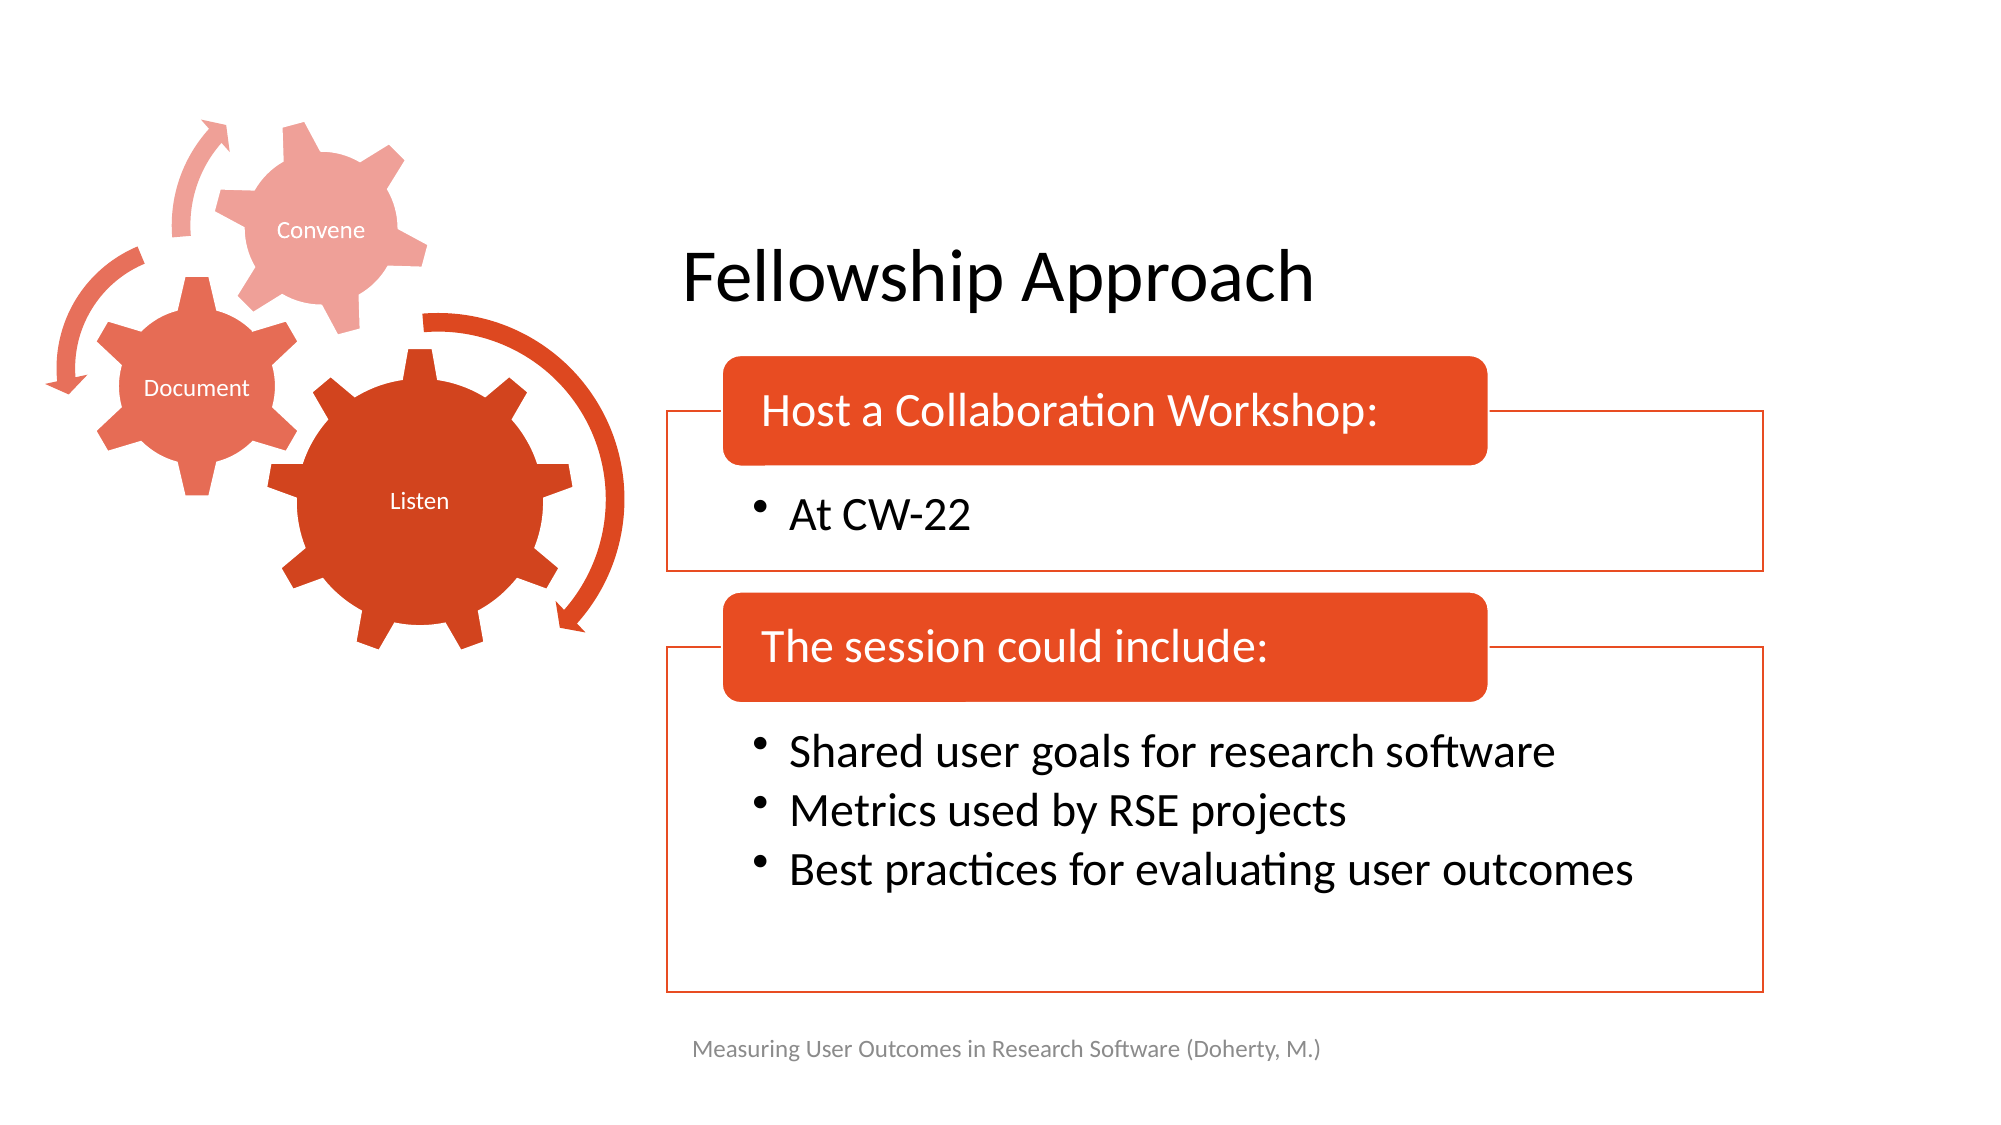

Listen
Document
Convene
# Fellowship Approach
At CW-22
Host a Collaboration Workshop:
Shared user goals for research software
Metrics used by RSE projects
Best practices for evaluating user outcomes

The session could include:
Measuring User Outcomes in Research Software (Doherty, M.)